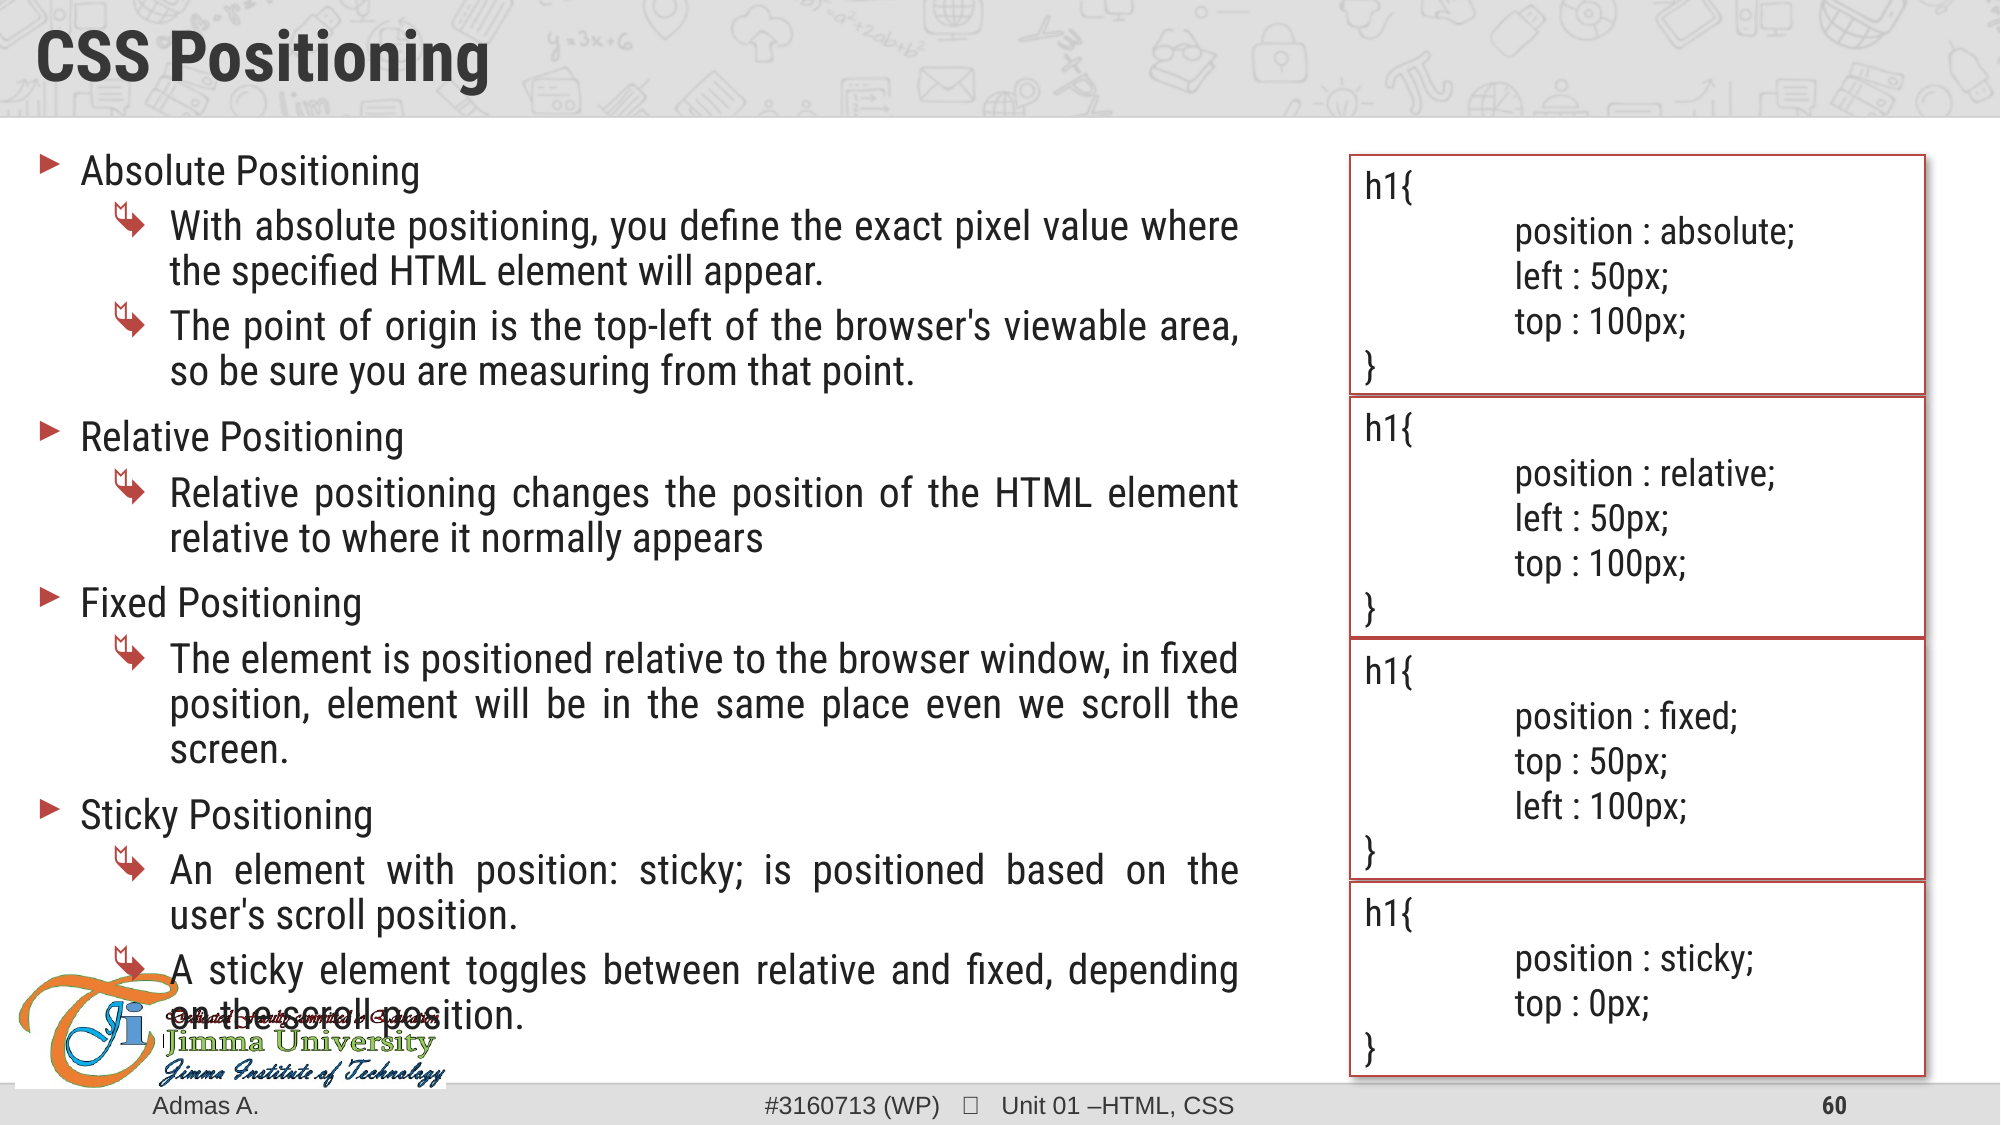

# CSS Positioning
Absolute Positioning
With absolute positioning, you define the exact pixel value where the specified HTML element will appear.
The point of origin is the top-left of the browser's viewable area, so be sure you are measuring from that point.
Relative Positioning
Relative positioning changes the position of the HTML element relative to where it normally appears
Fixed Positioning
The element is positioned relative to the browser window, in fixed position, element will be in the same place even we scroll the screen.
Sticky Positioning
An element with position: sticky; is positioned based on the user's scroll position.
A sticky element toggles between relative and fixed, depending on the scroll position.

h1{
	position : absolute;
	left : 50px;
	top : 100px;
}
h1{
	position : relative;
	left : 50px;
	top : 100px;
}
h1{
	position : fixed;
	top : 50px;
	left : 100px;
}
h1{
	position : sticky;
	top : 0px;
}